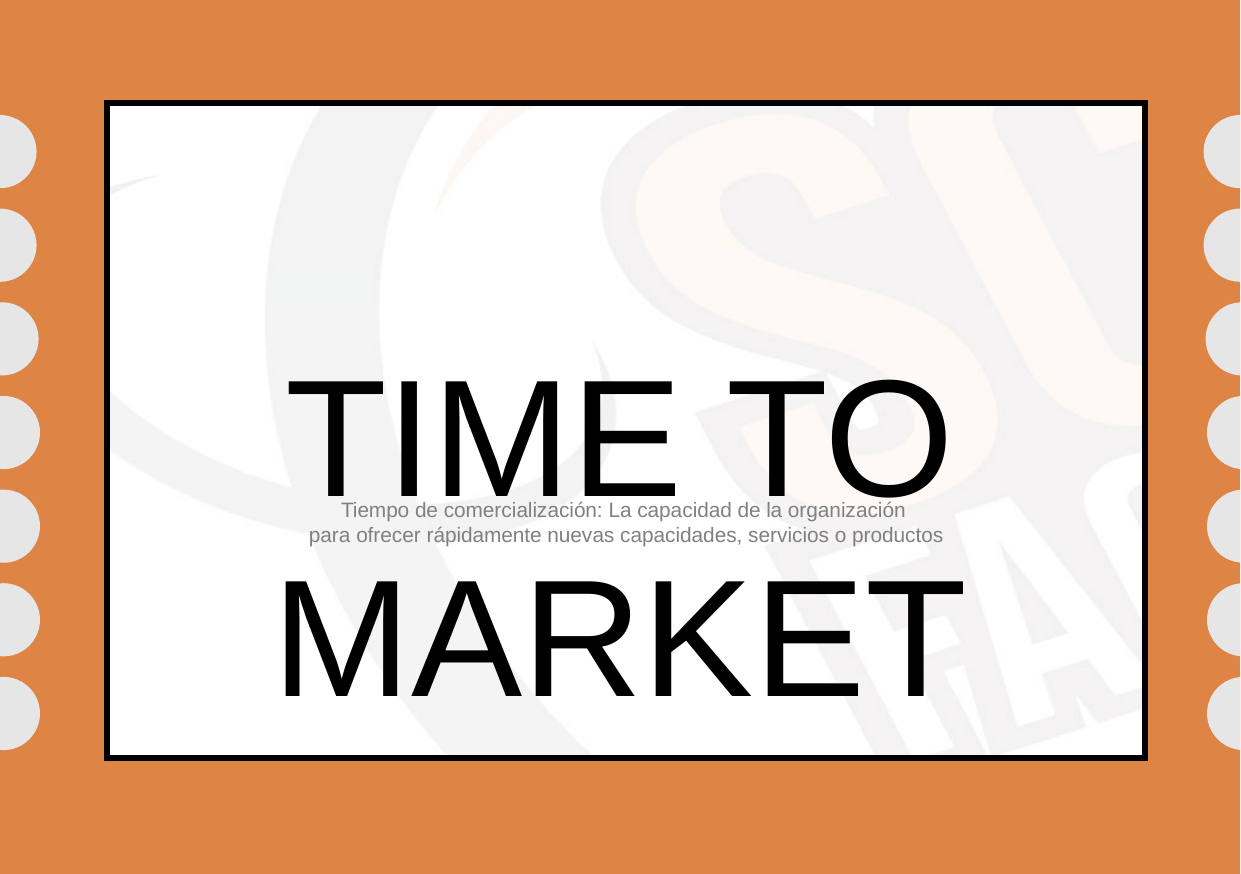

TIME TO MARKET

Tiempo de comercialización: La capacidad de la organización
para ofrecer rápidamente nuevas capacidades, servicios o productos